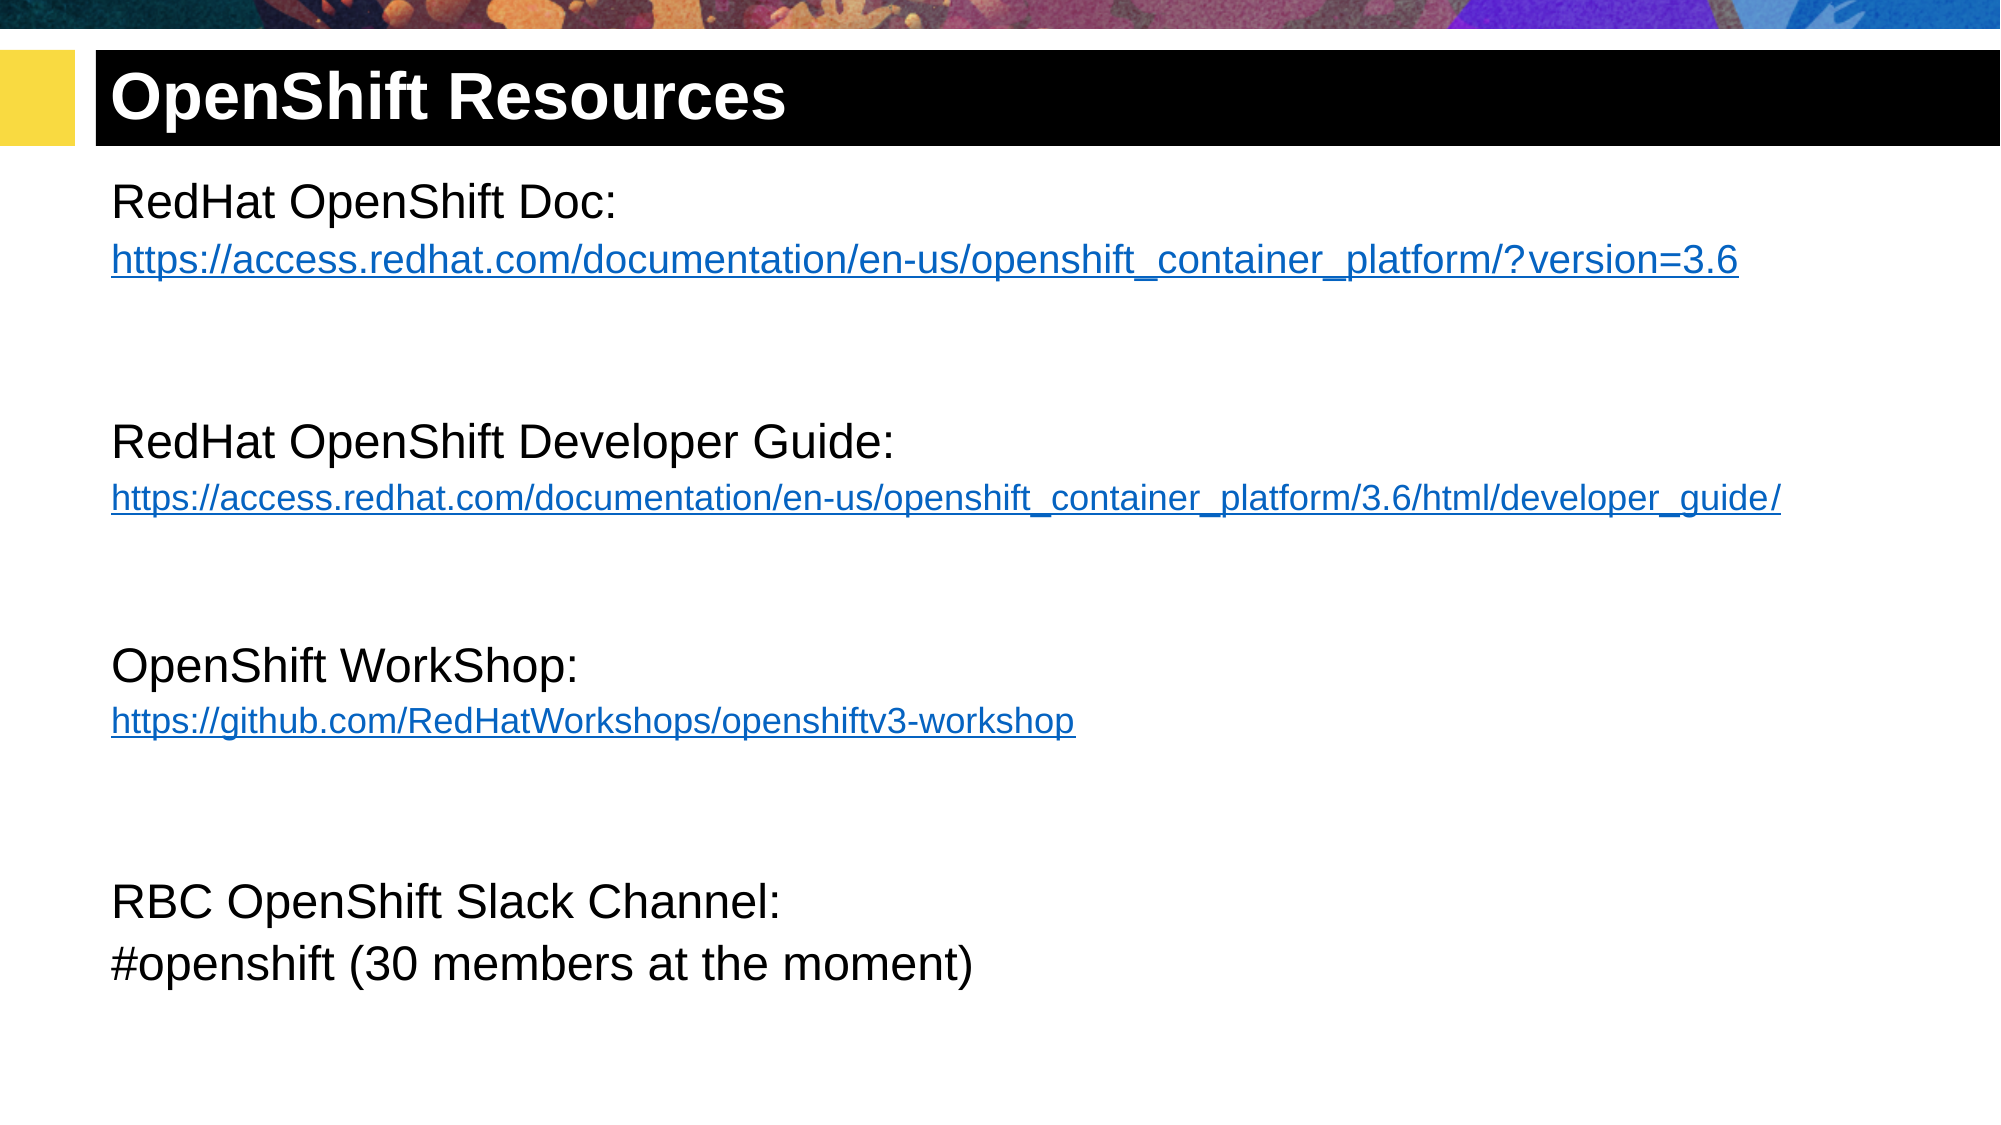

# OpenShift Resources
RedHat OpenShift Doc:
https://access.redhat.com/documentation/en-us/openshift_container_platform/?version=3.6

RedHat OpenShift Developer Guide:
https://access.redhat.com/documentation/en-us/openshift_container_platform/3.6/html/developer_guide/

OpenShift WorkShop:
https://github.com/RedHatWorkshops/openshiftv3-workshop

RBC OpenShift Slack Channel:
#openshift (30 members at the moment)